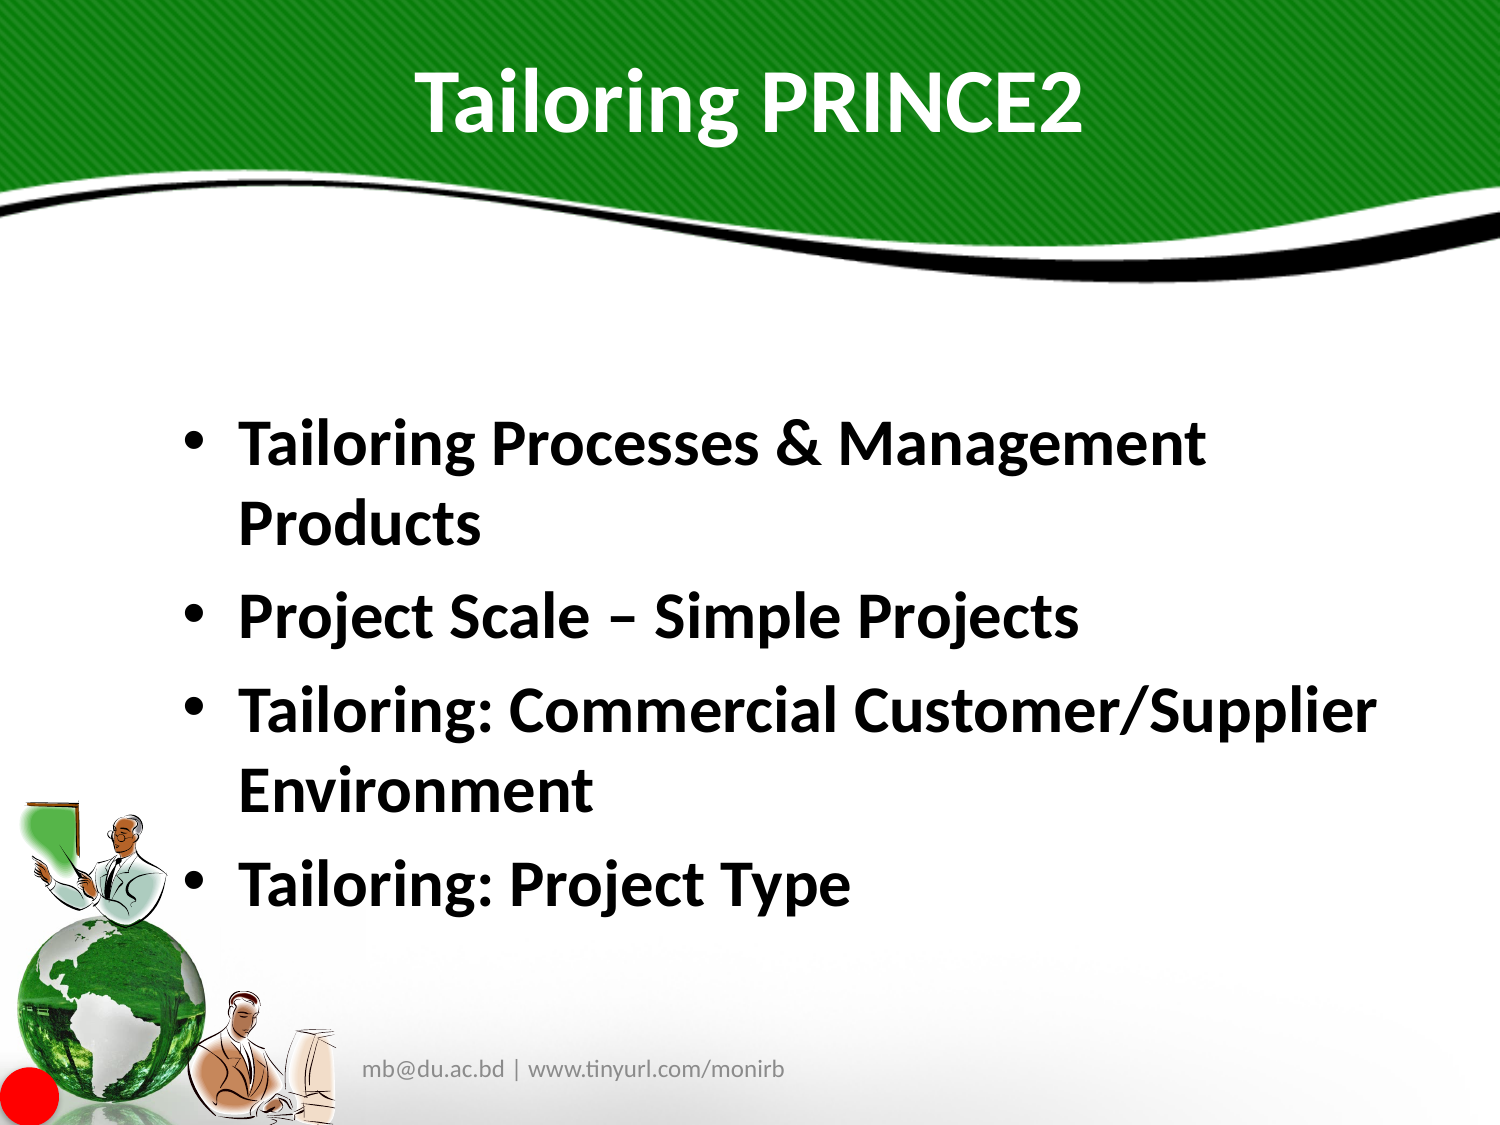

# Tailoring PRINCE2
Tailoring Processes & Management Products
Project Scale – Simple Projects
Tailoring: Commercial Customer/Supplier Environment
Tailoring: Project Type
mb@du.ac.bd | www.tinyurl.com/monirb